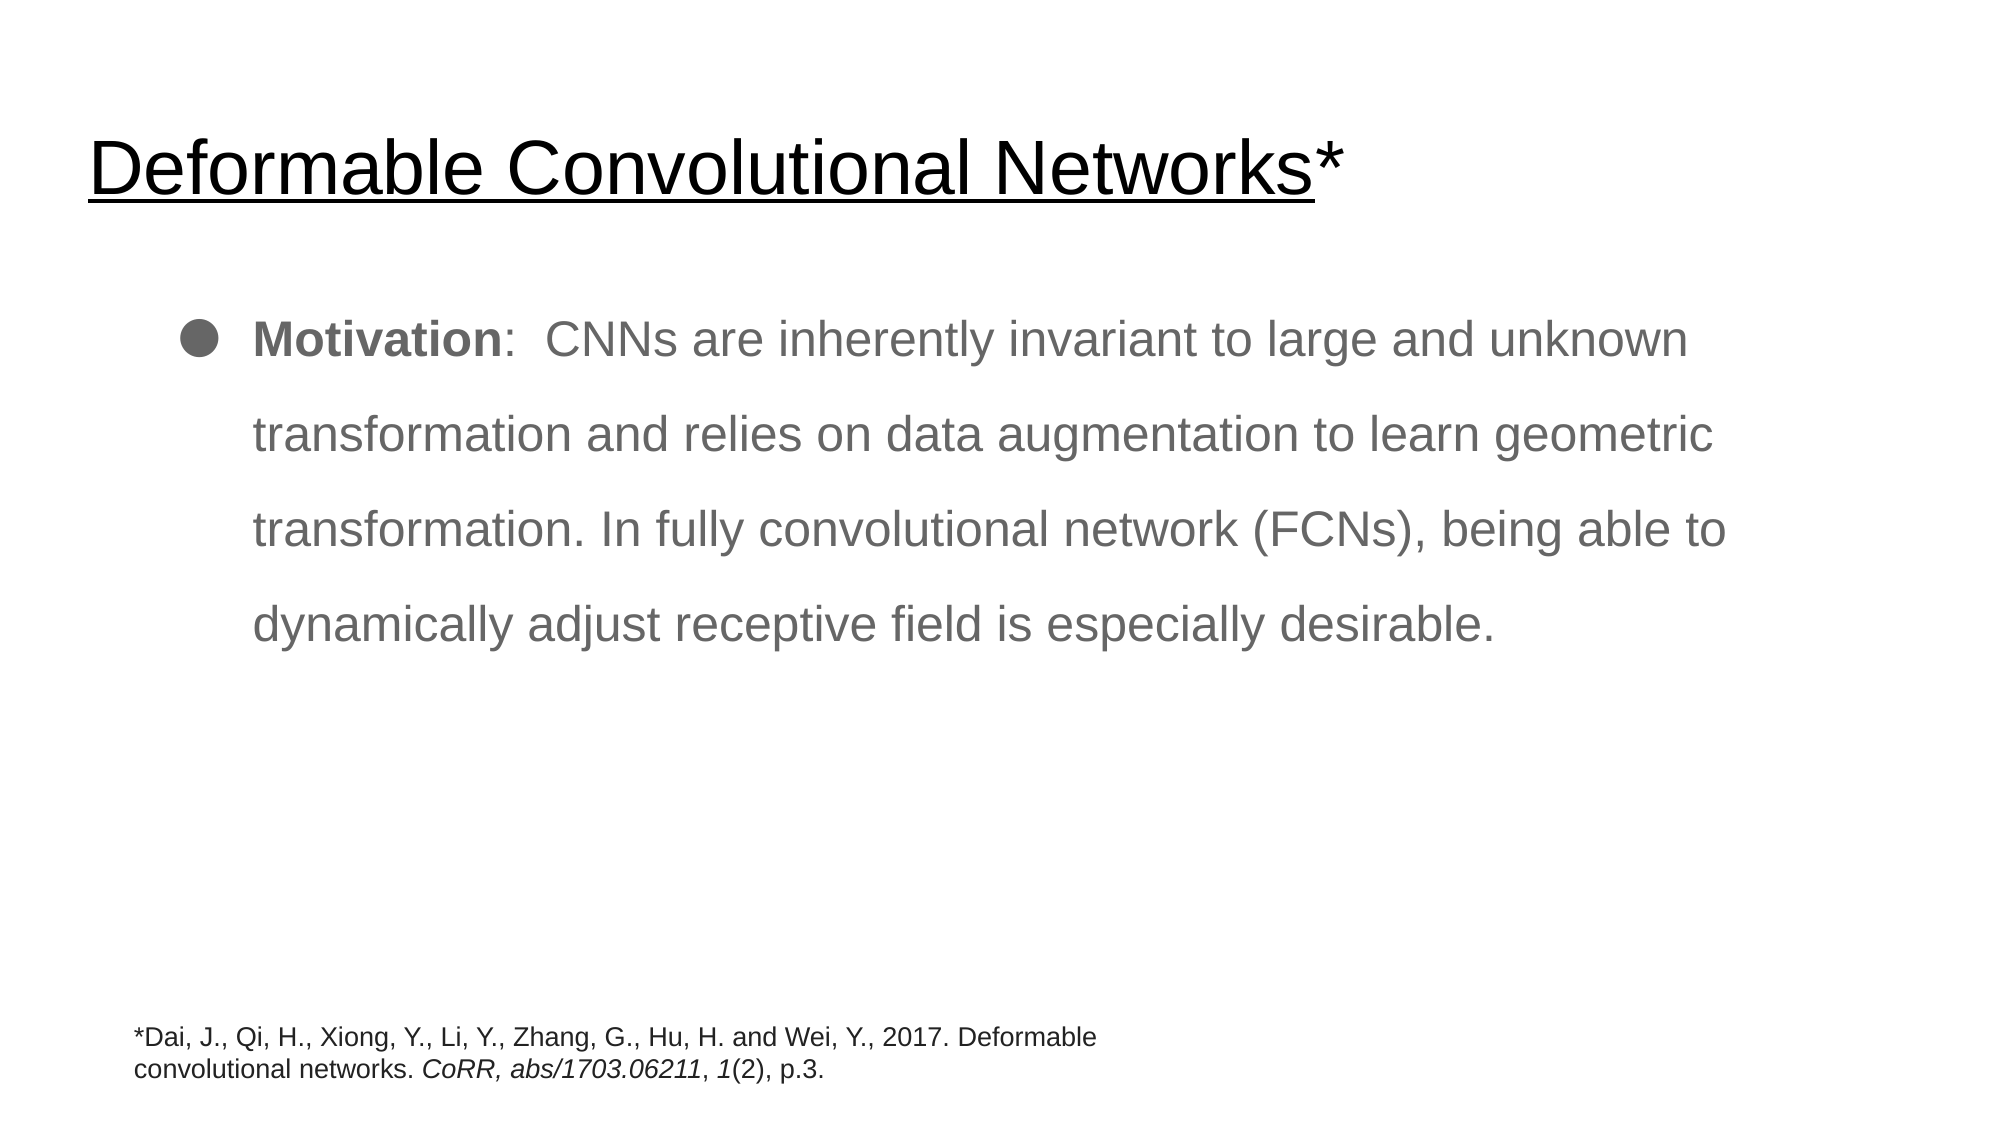

# Deformable Convolutional Networks*
Motivation:  CNNs are inherently invariant to large and unknown transformation and relies on data augmentation to learn geometric transformation. In fully convolutional network (FCNs), being able to dynamically adjust receptive field is especially desirable.

*Dai, J., Qi, H., Xiong, Y., Li, Y., Zhang, G., Hu, H. and Wei, Y., 2017. Deformable convolutional networks. CoRR, abs/1703.06211, 1(2), p.3.